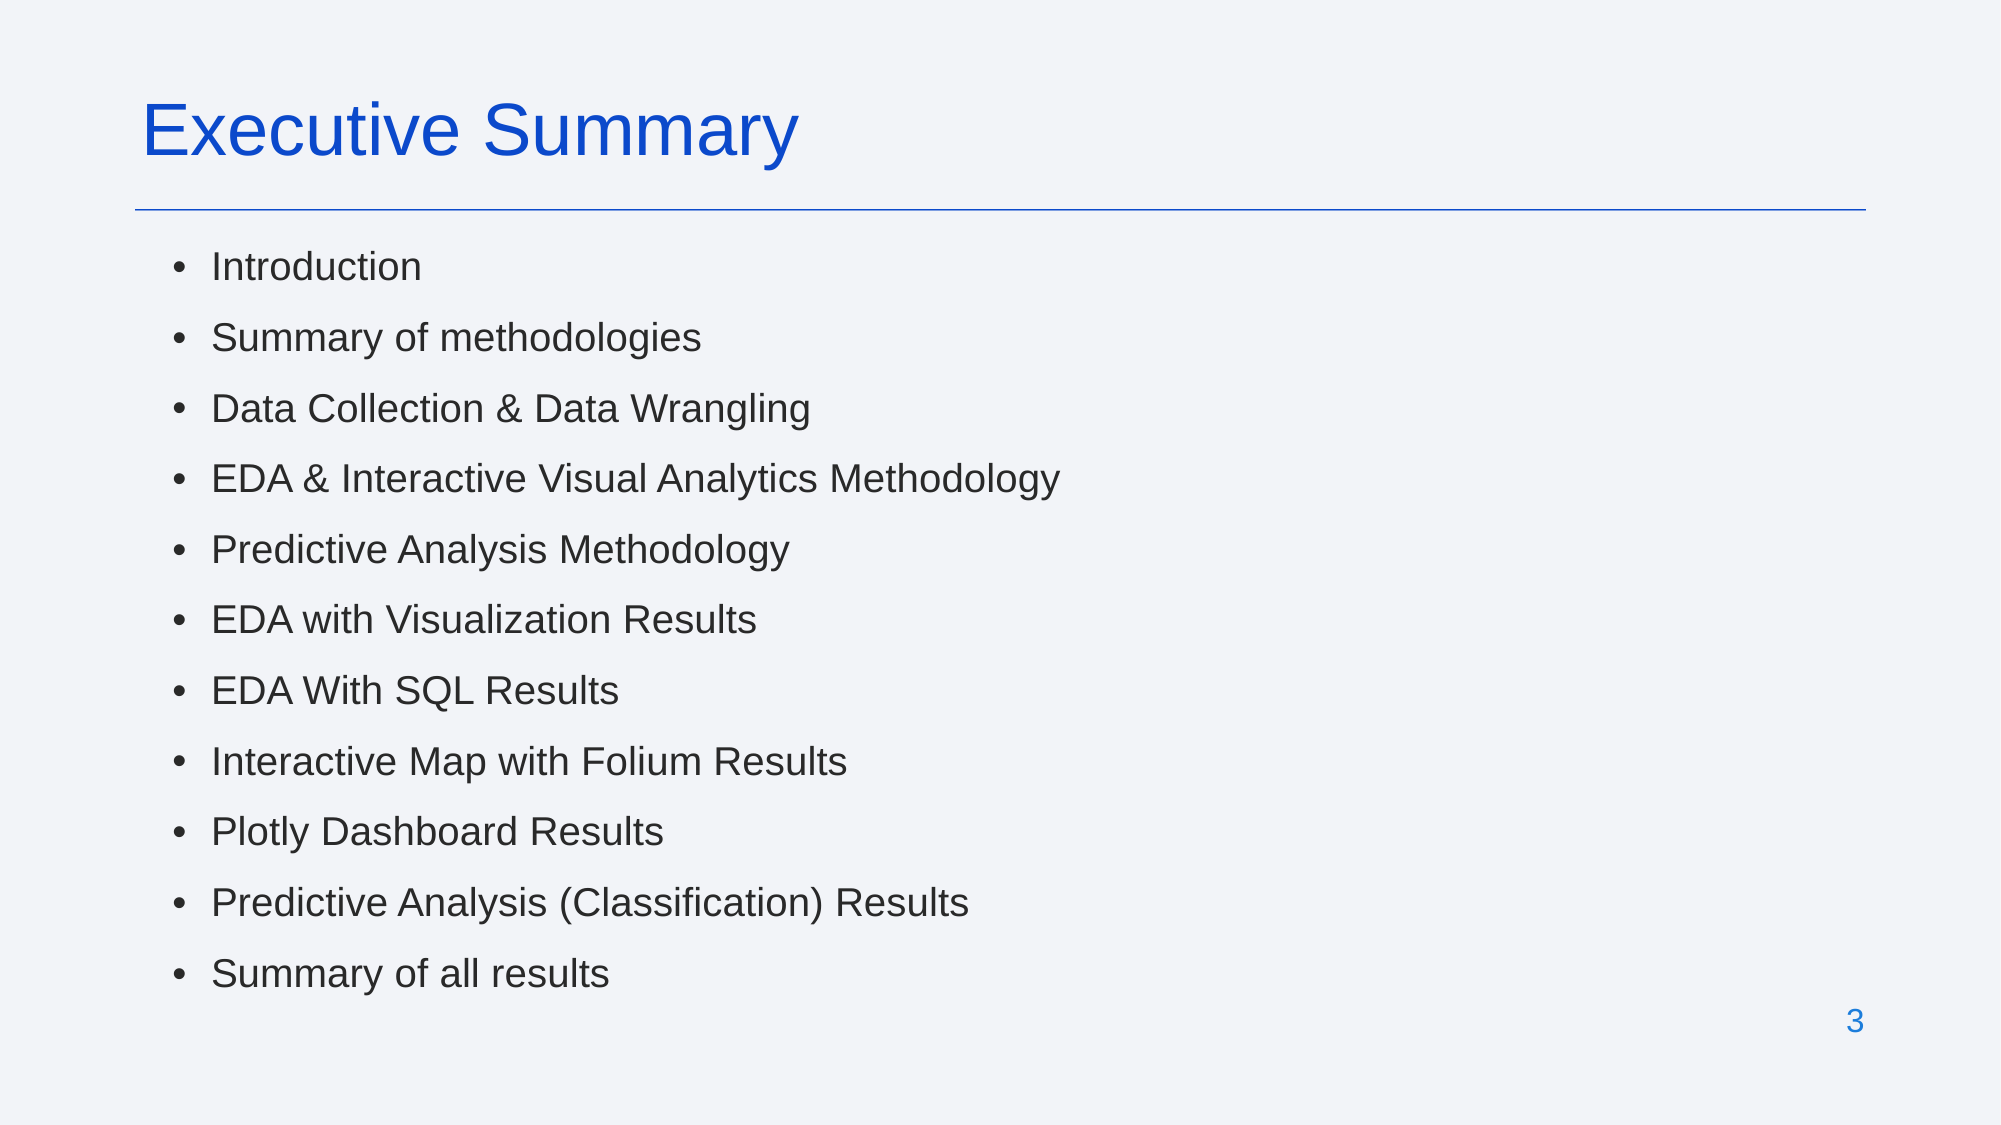

Executive Summary
Introduction
Summary of methodologies
Data Collection & Data Wrangling
EDA & Interactive Visual Analytics Methodology
Predictive Analysis Methodology
EDA with Visualization Results
EDA With SQL Results
Interactive Map with Folium Results
Plotly Dashboard Results
Predictive Analysis (Classification) Results
Summary of all results

3